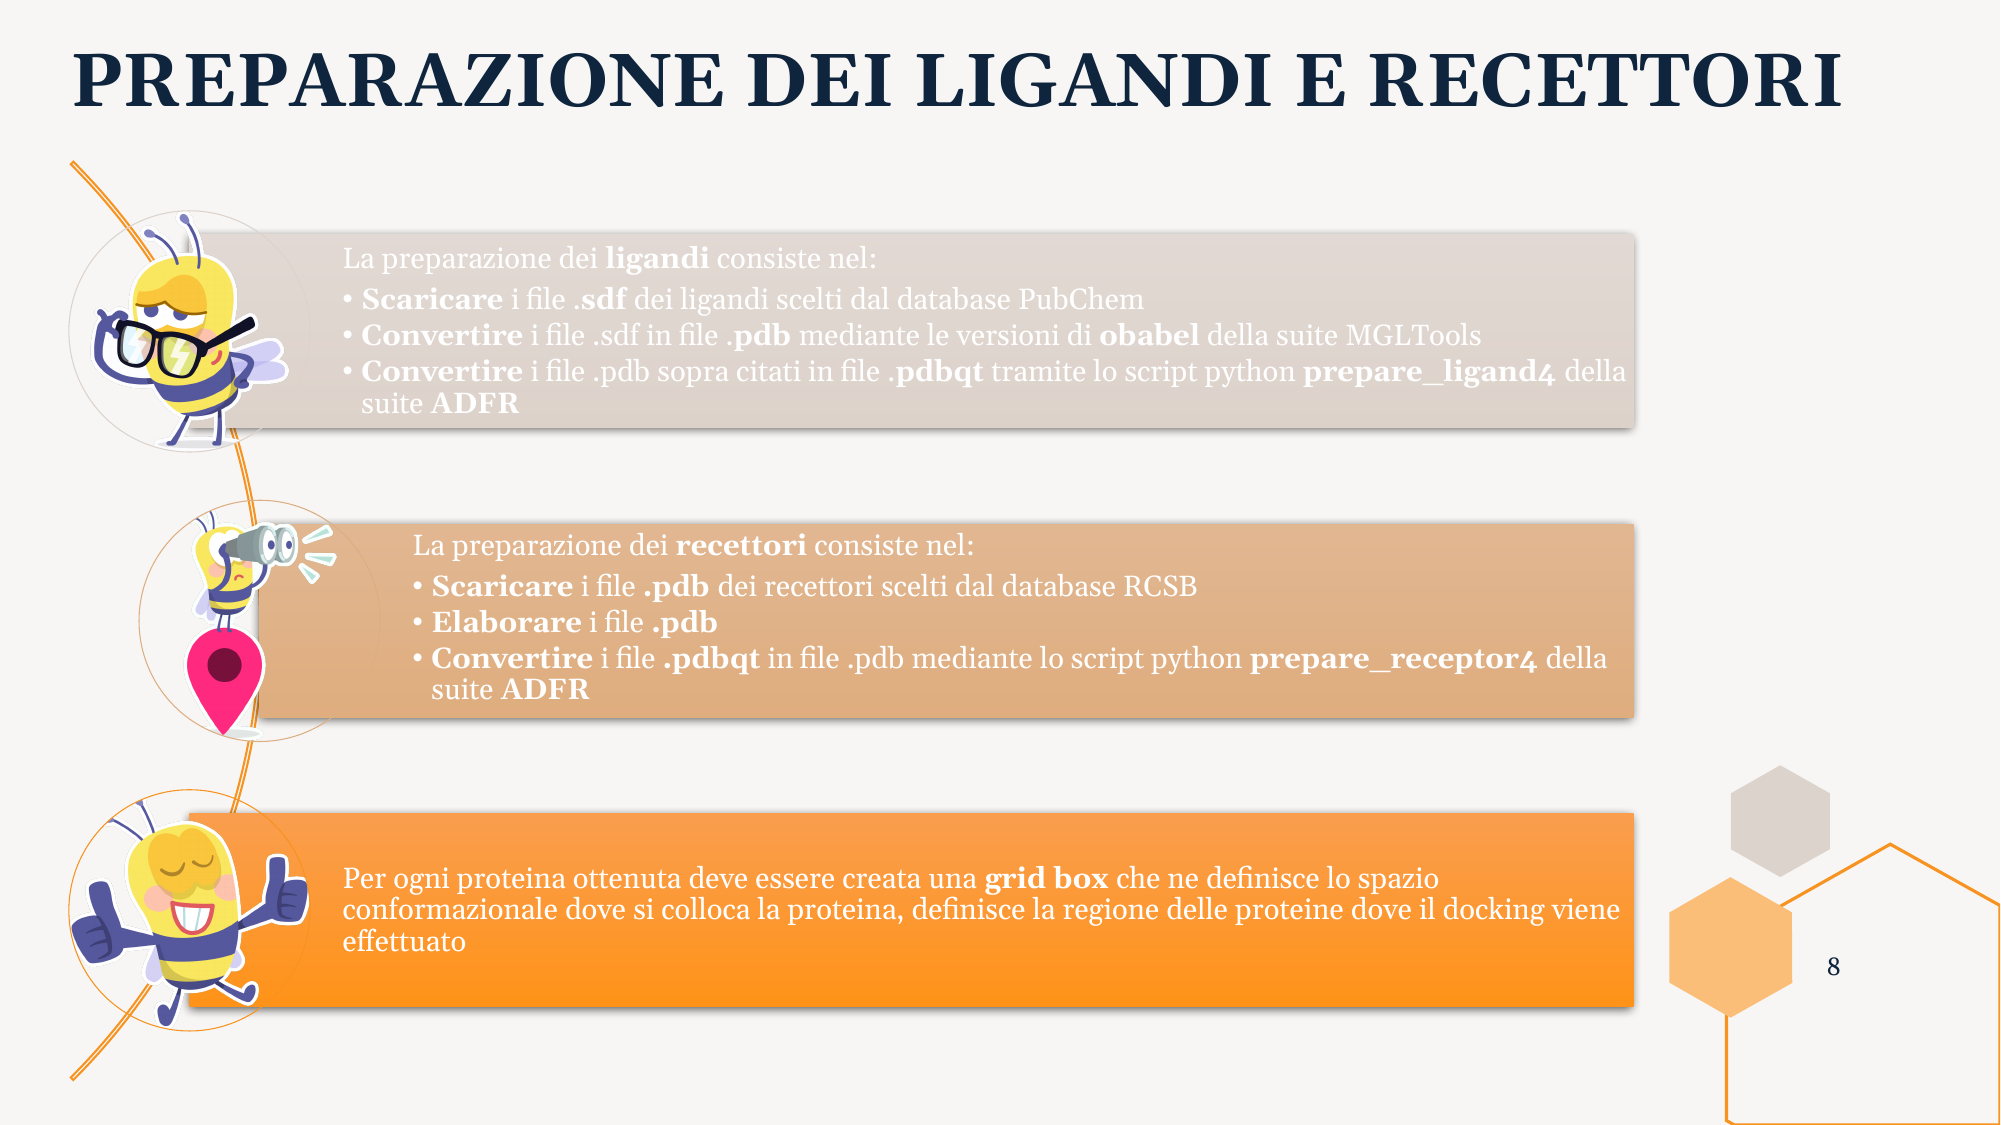

# PREPARAZIONE DEI LIGANDI E RECETTORI
La preparazione dei ligandi consiste nel:
Scaricare i file .sdf dei ligandi scelti dal database PubChem
Convertire i file .sdf in file .pdb mediante le versioni di obabel della suite MGLTools
Convertire i file .pdb sopra citati in file .pdbqt tramite lo script python prepare_ligand4 della suite ADFR
La preparazione dei recettori consiste nel:
Scaricare i file .pdb dei recettori scelti dal database RCSB
Elaborare i file .pdb
Convertire i file .pdbqt in file .pdb mediante lo script python prepare_receptor4 della suite ADFR
Per ogni proteina ottenuta deve essere creata una grid box che ne definisce lo spazio conformazionale dove si colloca la proteina, definisce la regione delle proteine dove il docking viene effettuato
8